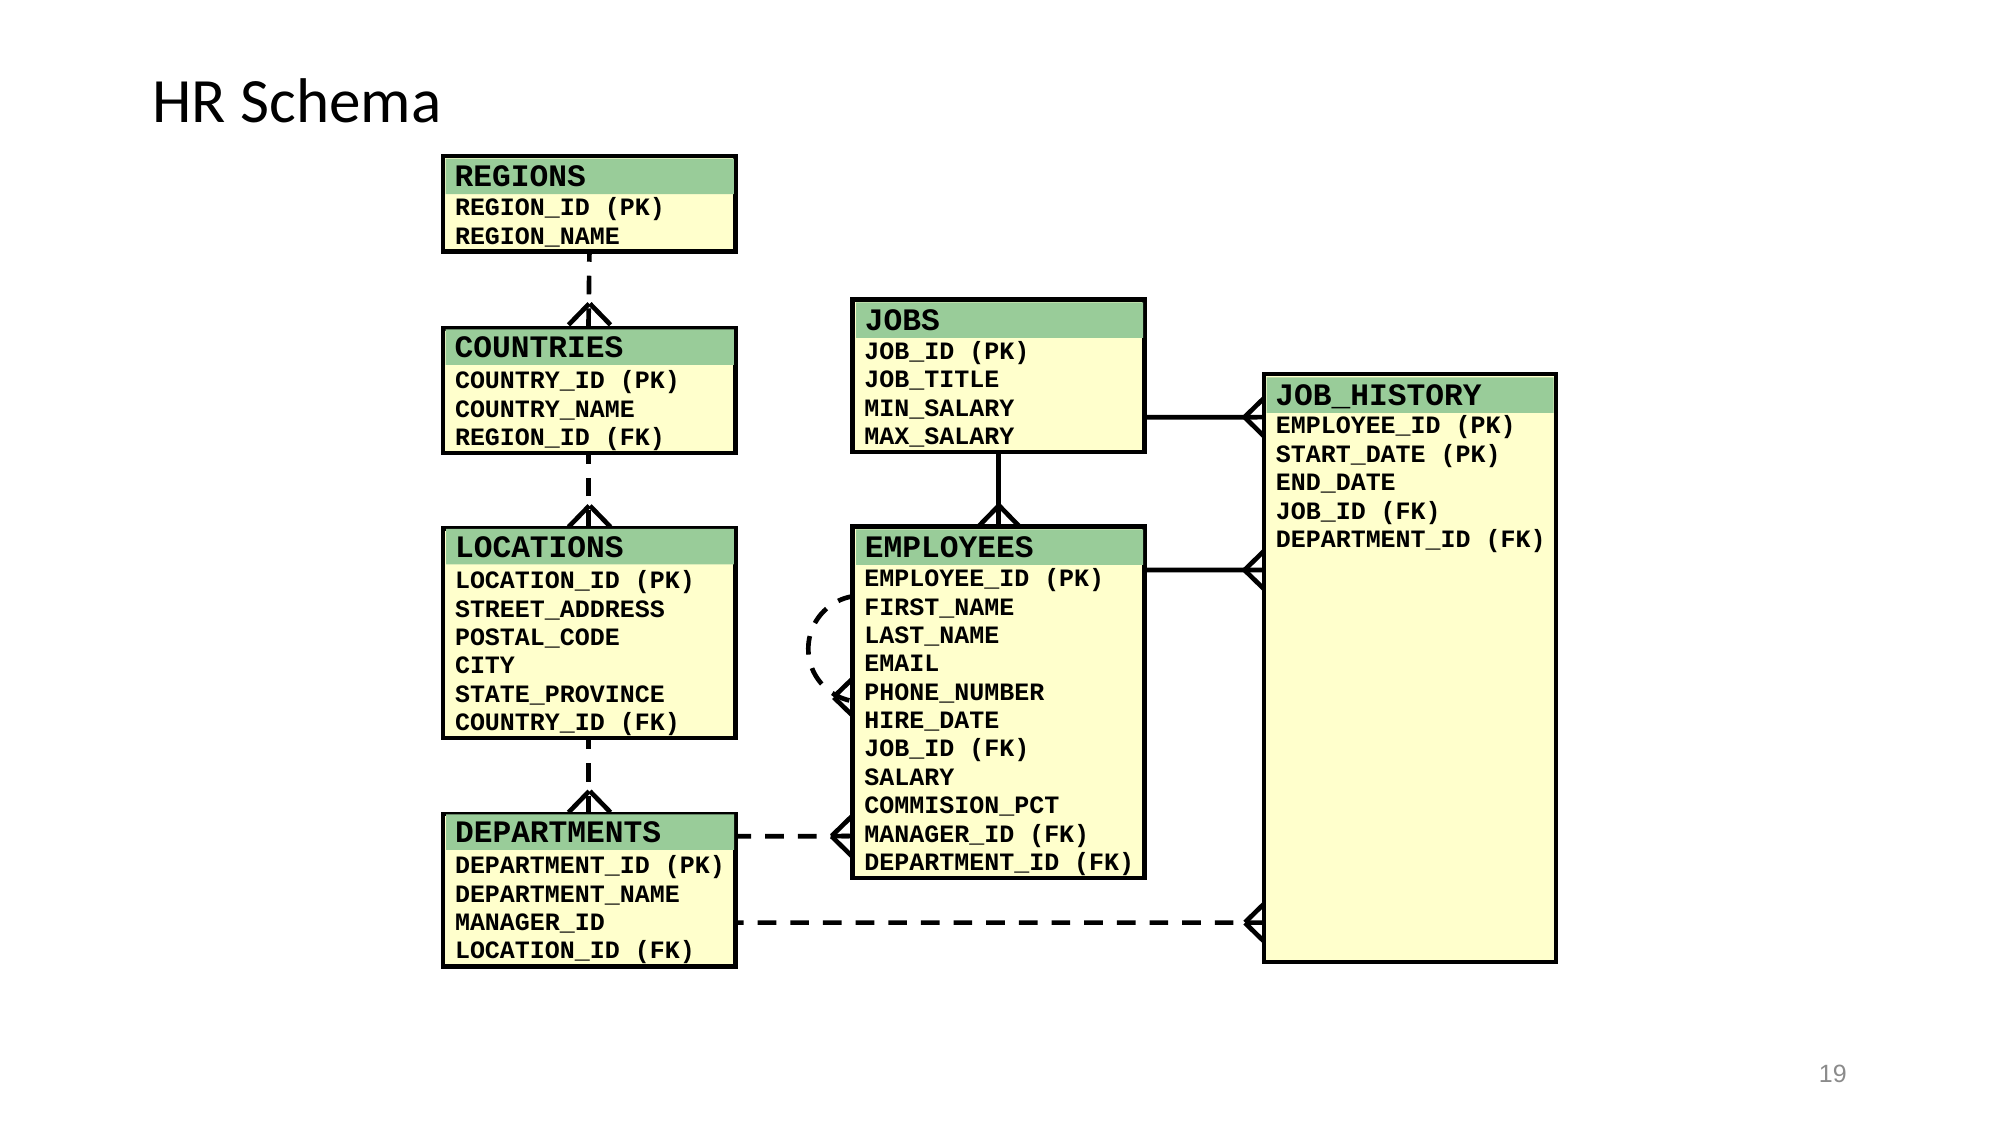

# HR Schema
REGIONS
REGION_ID (PK)
REGION_NAME
REGIONS

JOBS
JOB_ID (PK)
JOB_TITLE
MIN_SALARY
MAX_SALARY
JOBS
COUNTRIES
COUNTRY_ID (PK)
COUNTRY_NAME
REGION_ID (FK)
COUNTRIES
JOB_HISTORY
EMPLOYEE_ID (PK)
START_DATE (PK)
END_DATE
JOB_ID (FK)
DEPARTMENT_ID (FK)
JOB_HISTORY

LOCATIONS
LOCATION_ID (PK)
STREET_ADDRESS
POSTAL_CODE
CITY
STATE_PROVINCE
COUNTRY_ID (FK)
EMPLOYEES
EMPLOYEE_ID (PK)
FIRST_NAME
LAST_NAME
EMAIL
PHONE_NUMBER
HIRE_DATE
JOB_ID (FK)
SALARY
COMMISION_PCT
MANAGER_ID (FK)
DEPARTMENT_ID (FK)
LOCATIONS
EMPLOYEES

DEPARTMENTS
DEPARTMENT_ID (PK)
DEPARTMENT_NAME
MANAGER_ID
LOCATION_ID (FK)
DEPARTMENTS

19